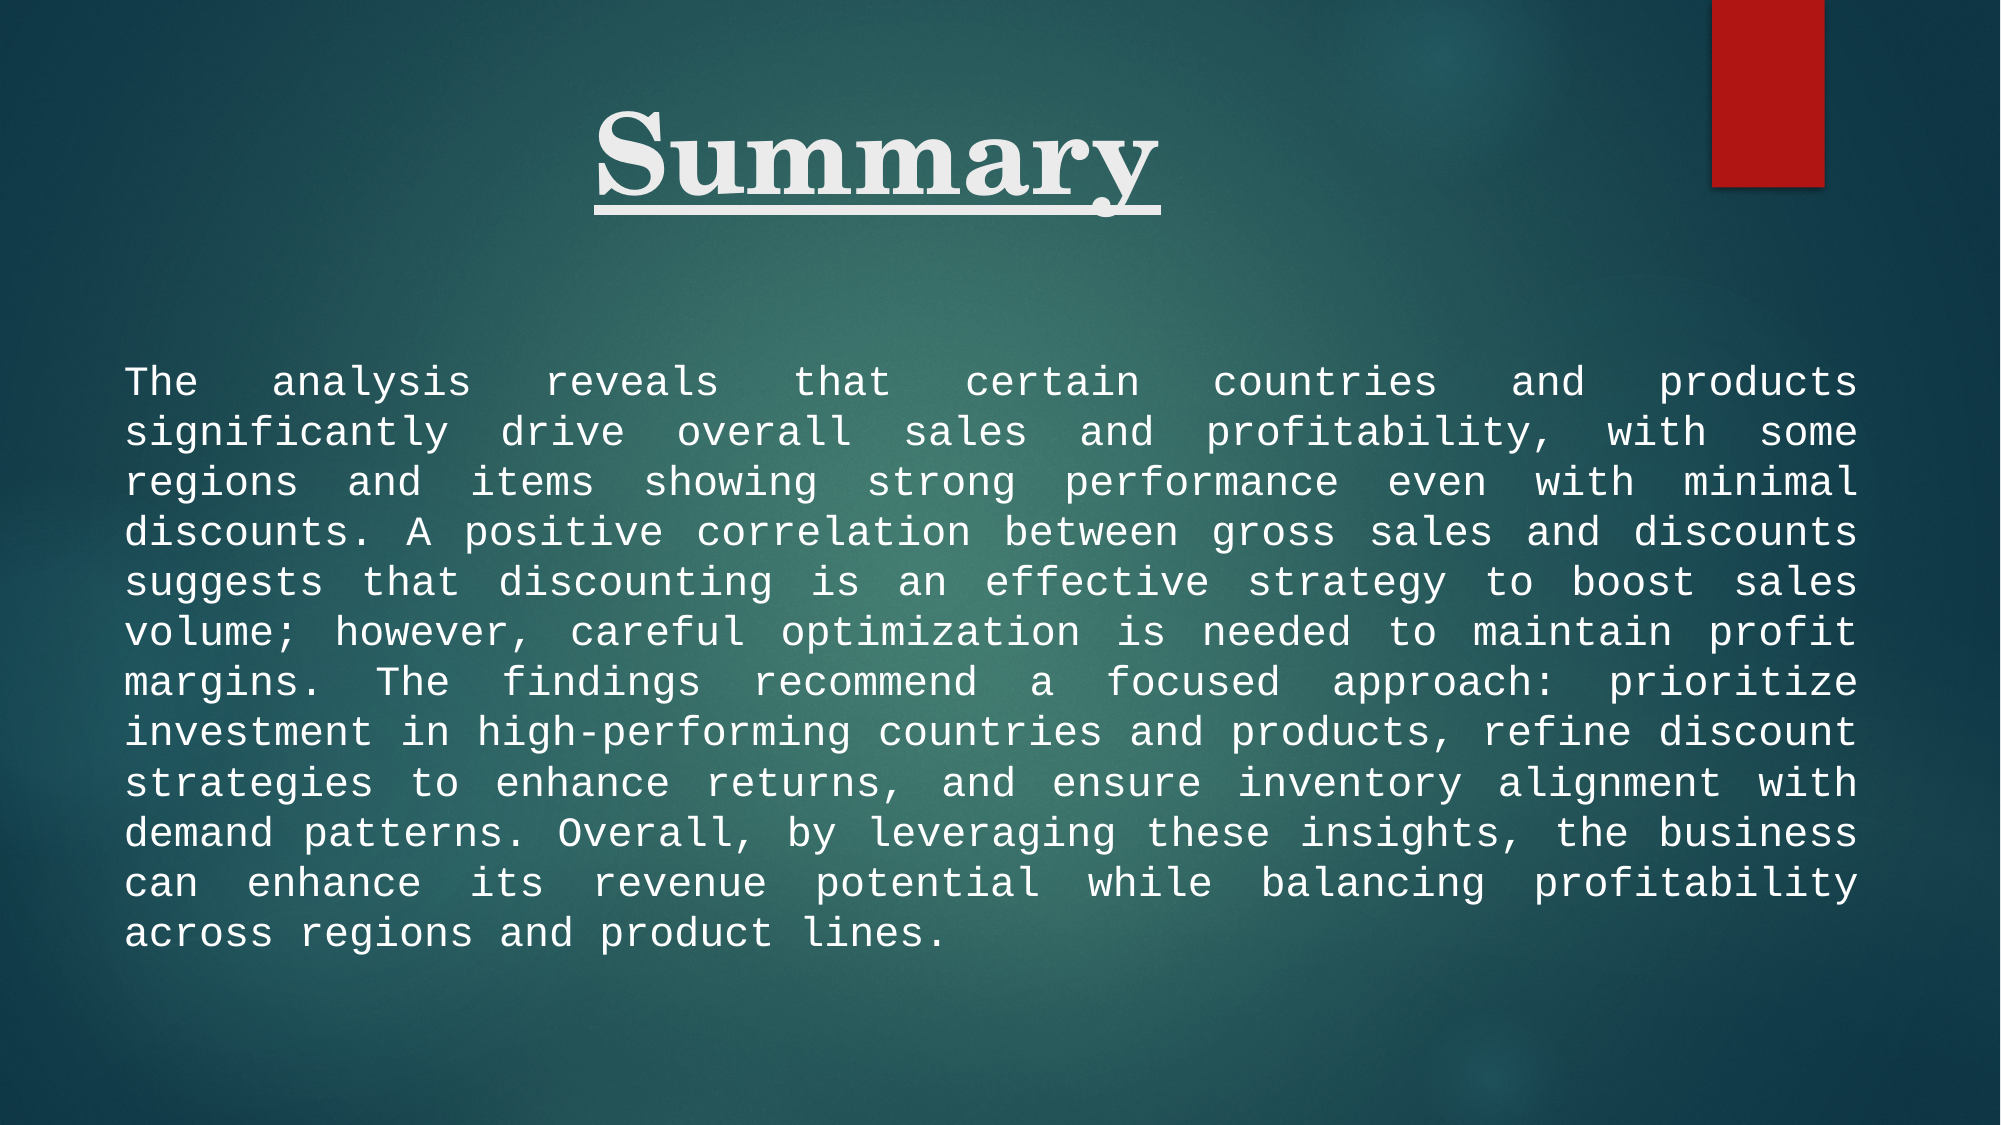

# Summary
The analysis reveals that certain countries and products significantly drive overall sales and profitability, with some regions and items showing strong performance even with minimal discounts. A positive correlation between gross sales and discounts suggests that discounting is an effective strategy to boost sales volume; however, careful optimization is needed to maintain profit margins. The findings recommend a focused approach: prioritize investment in high-performing countries and products, refine discount strategies to enhance returns, and ensure inventory alignment with demand patterns. Overall, by leveraging these insights, the business can enhance its revenue potential while balancing profitability across regions and product lines.